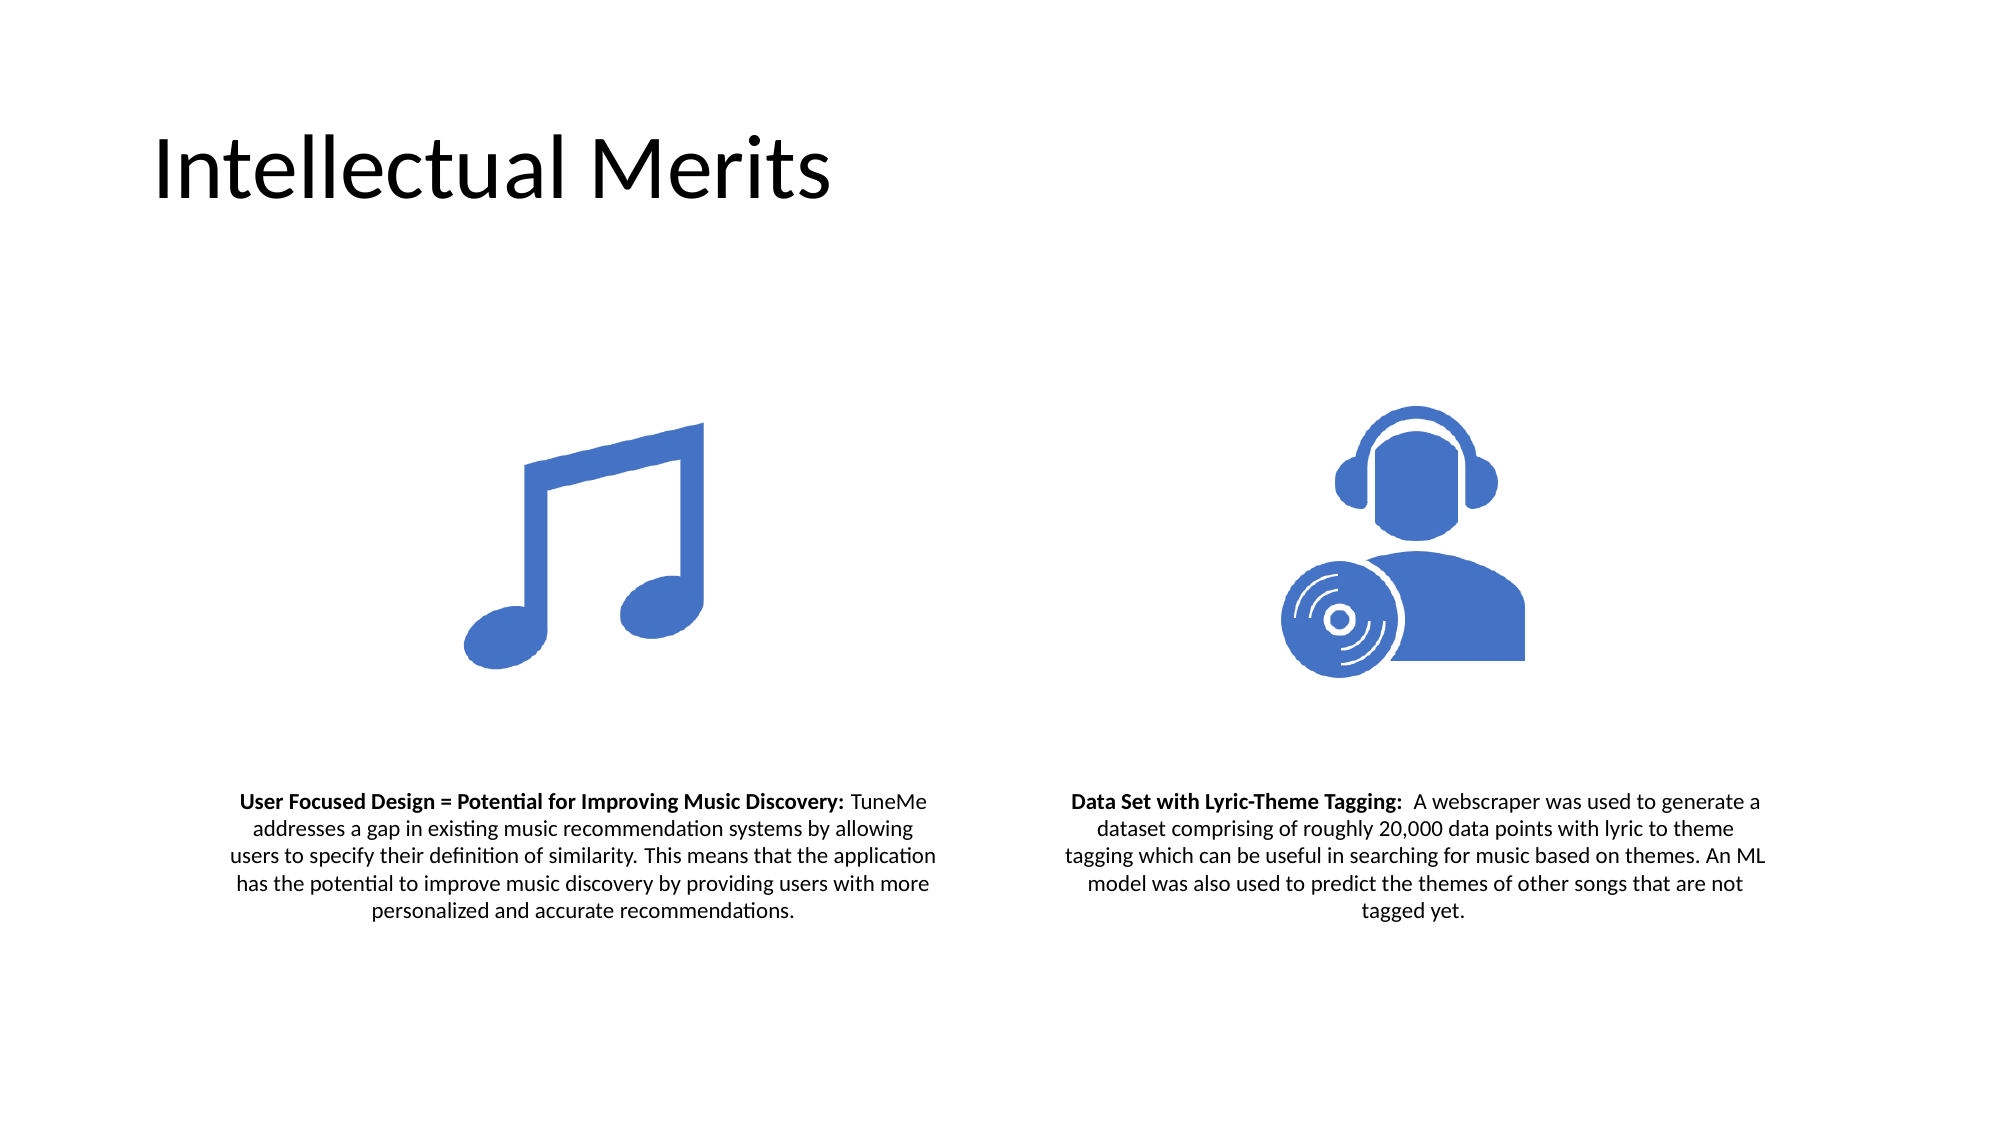

# Intellectual Merits
User Focused Design = Potential for Improving Music Discovery: TuneMe addresses a gap in existing music recommendation systems by allowing users to specify their definition of similarity. This means that the application has the potential to improve music discovery by providing users with more personalized and accurate recommendations.
Data Set with Lyric-Theme Tagging:  A webscraper was used to generate a dataset comprising of roughly 20,000 data points with lyric to theme tagging which can be useful in searching for music based on themes. An ML model was also used to predict the themes of other songs that are not tagged yet.